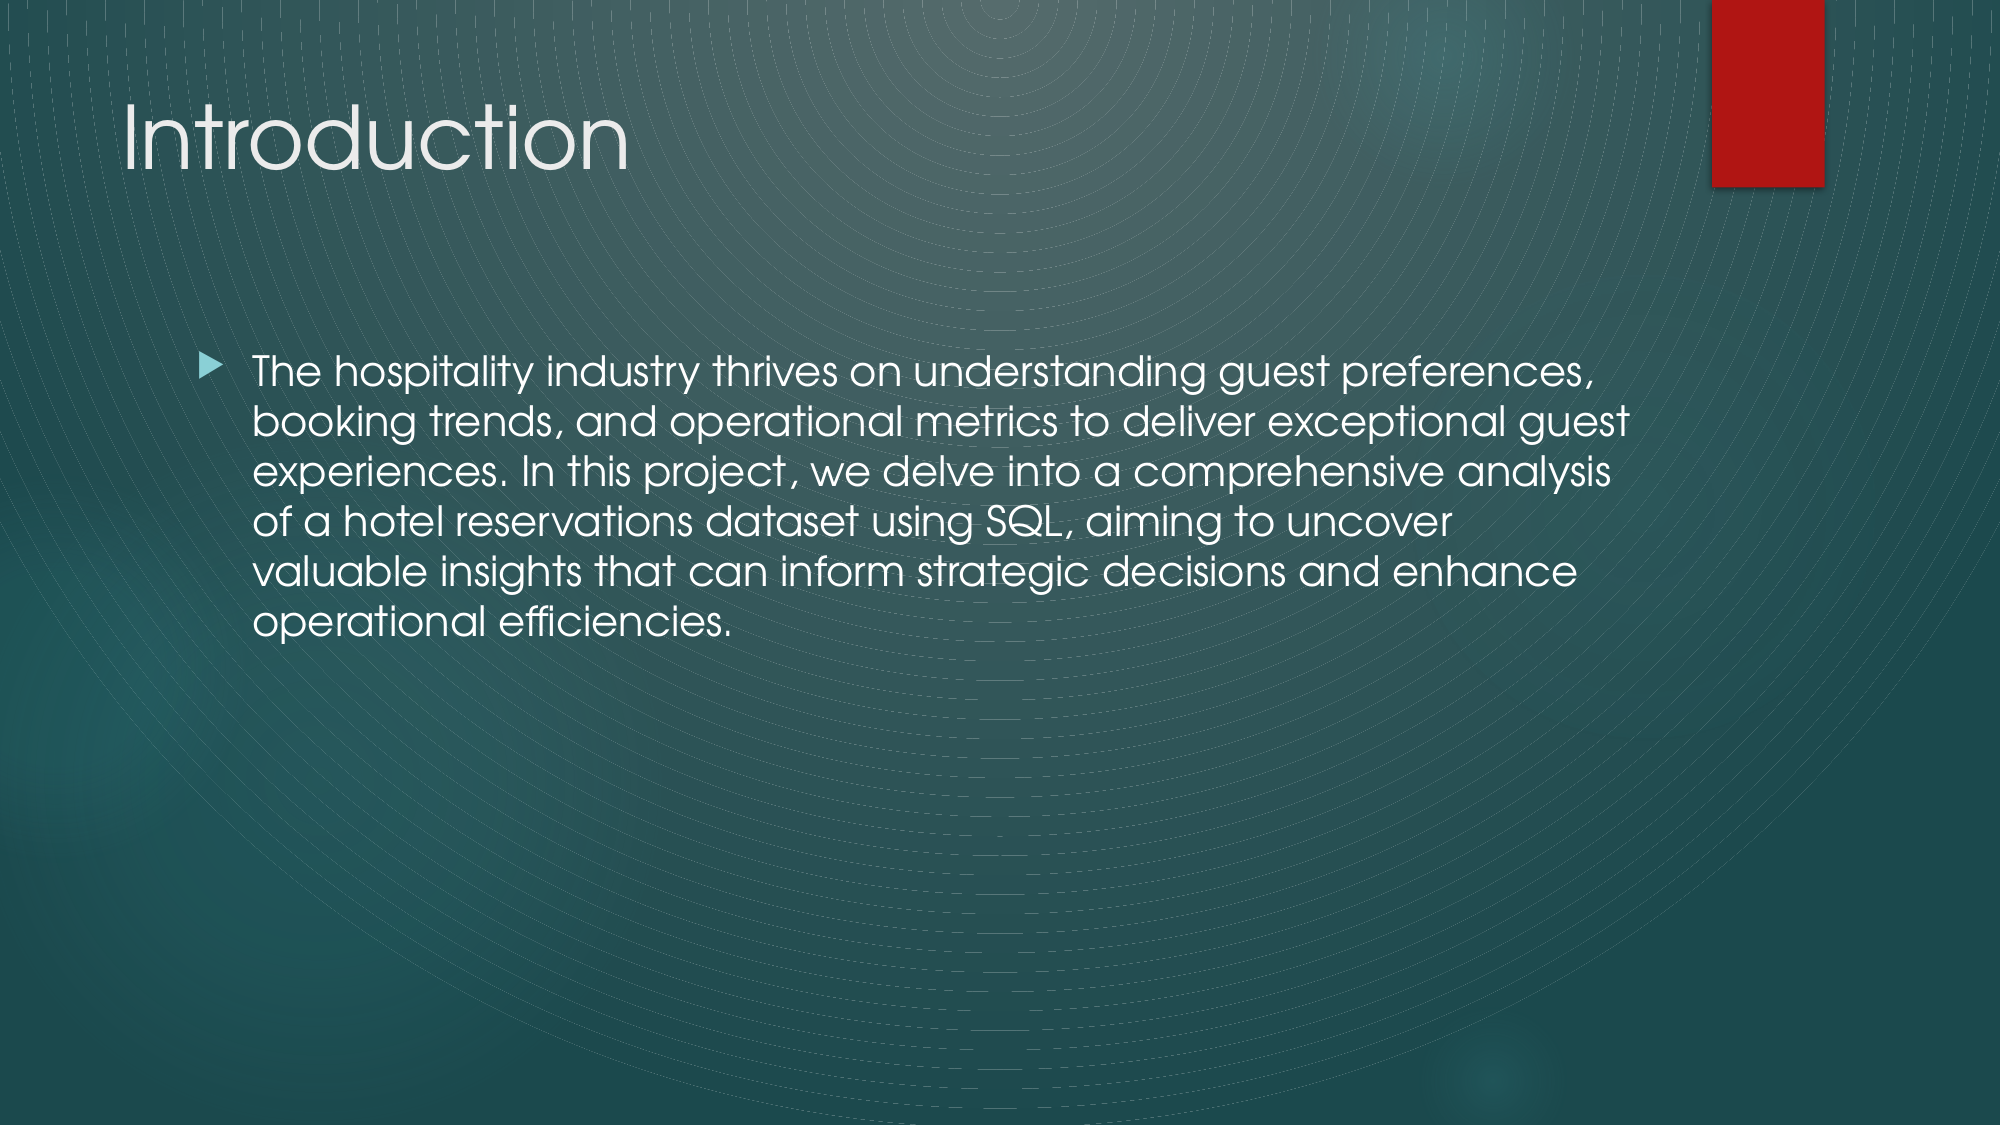

# Introduction
The hospitality industry thrives on understanding guest preferences, booking trends, and operational metrics to deliver exceptional guest experiences. In this project, we delve into a comprehensive analysis of a hotel reservations dataset using SQL, aiming to uncover valuable insights that can inform strategic decisions and enhance operational efficiencies.